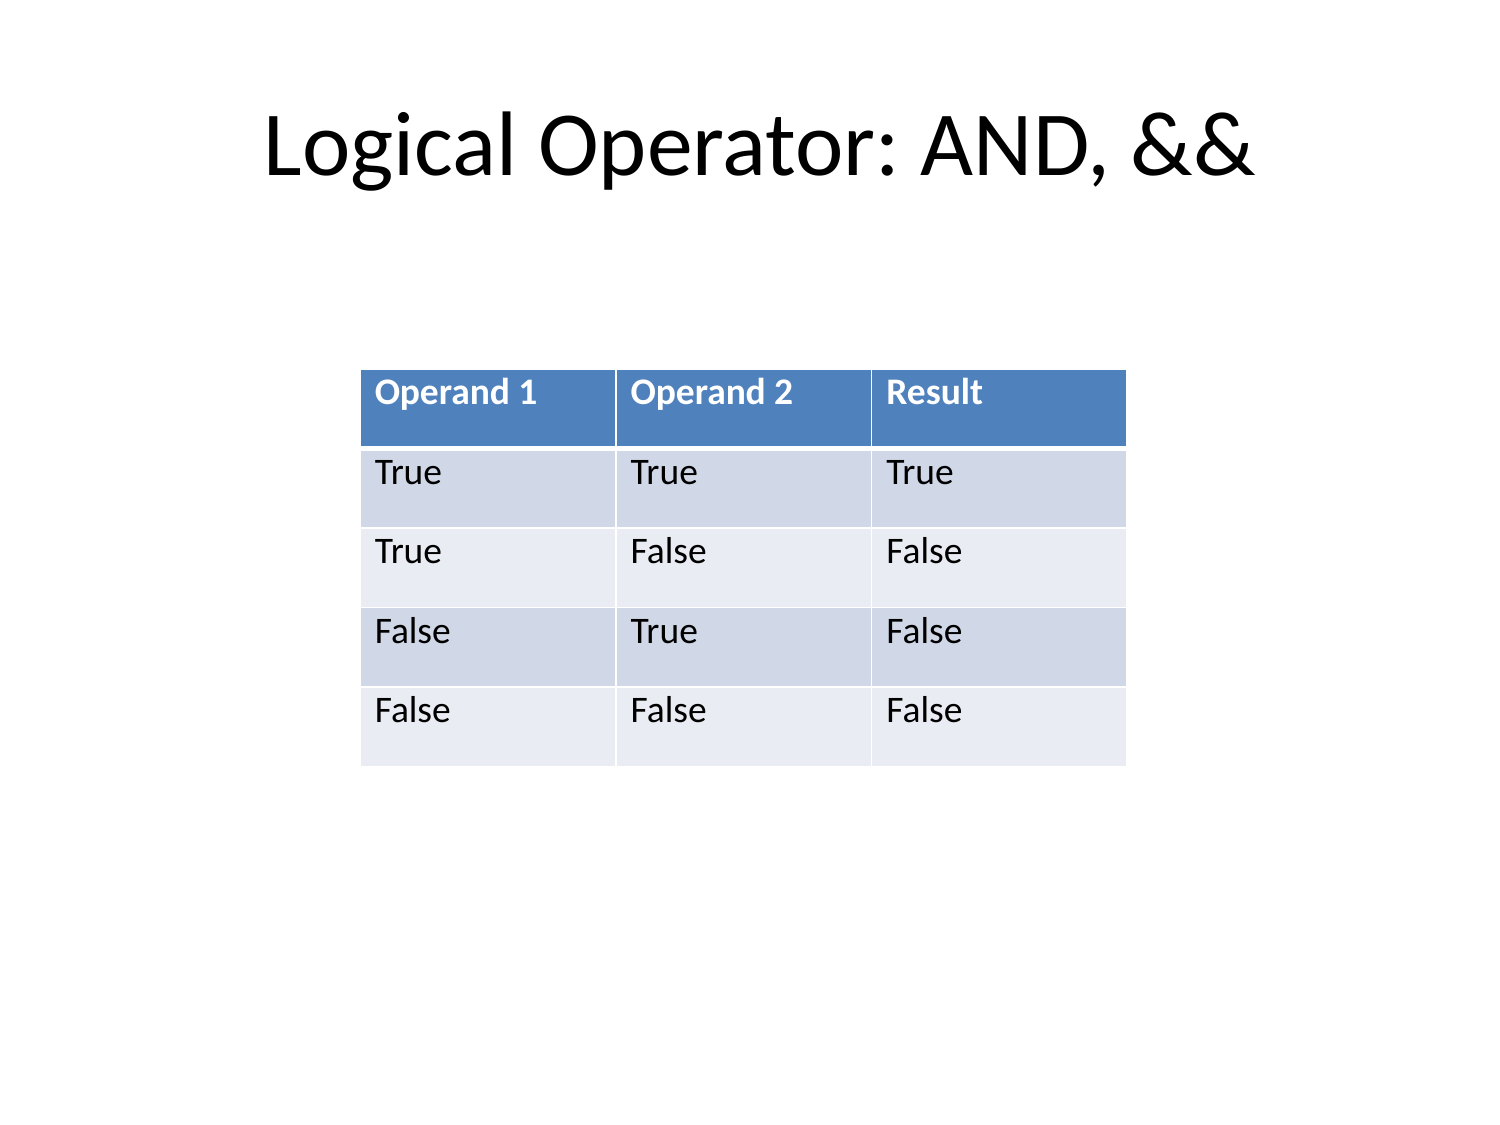

# Logical Operator: AND, &&
| Operand 1 | Operand 2 | Result |
| --- | --- | --- |
| True | True | True |
| True | False | False |
| False | True | False |
| False | False | False |